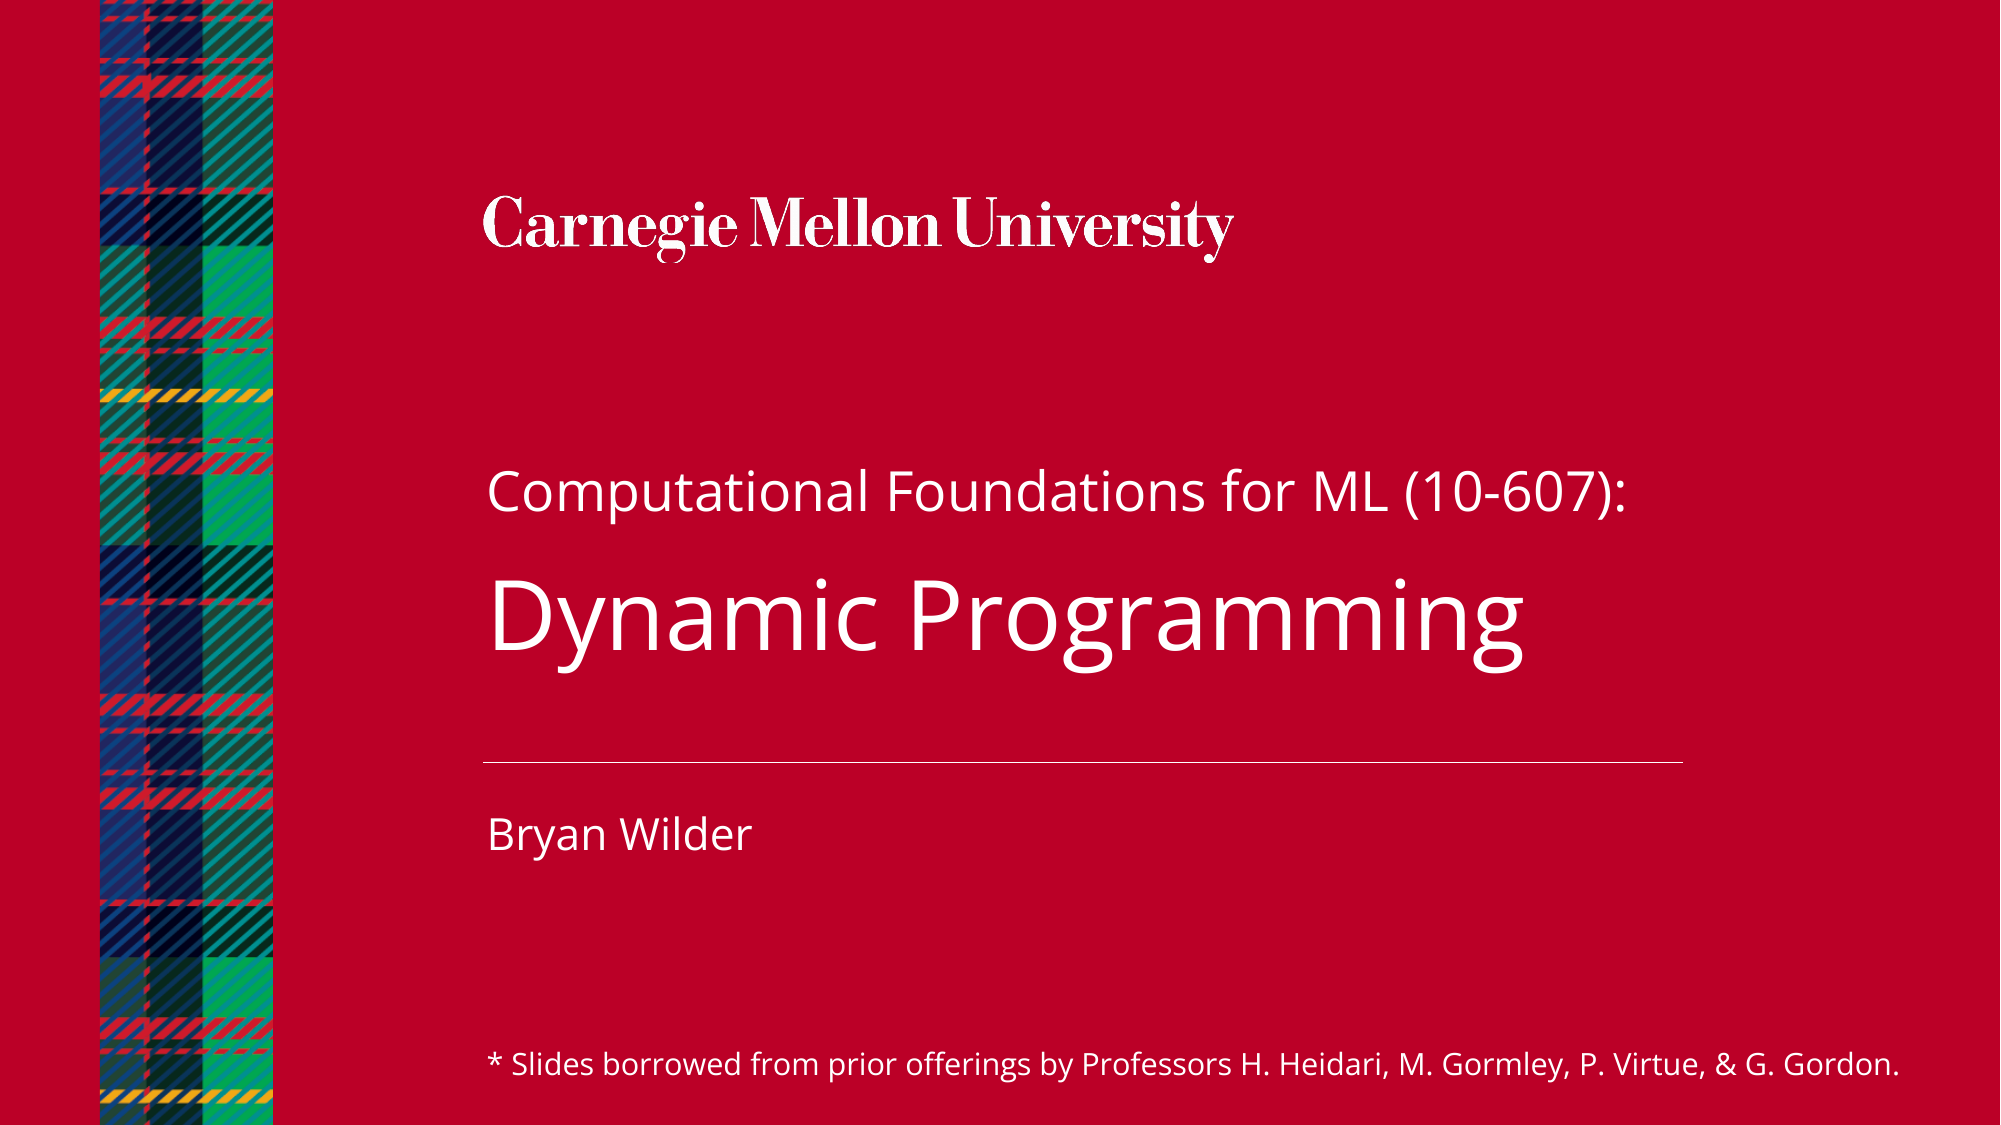

Computational Foundations for ML (10-607):
Dynamic Programming

Bryan Wilder
* Slides borrowed from prior offerings by Professors H. Heidari, M. Gormley, P. Virtue, & G. Gordon.